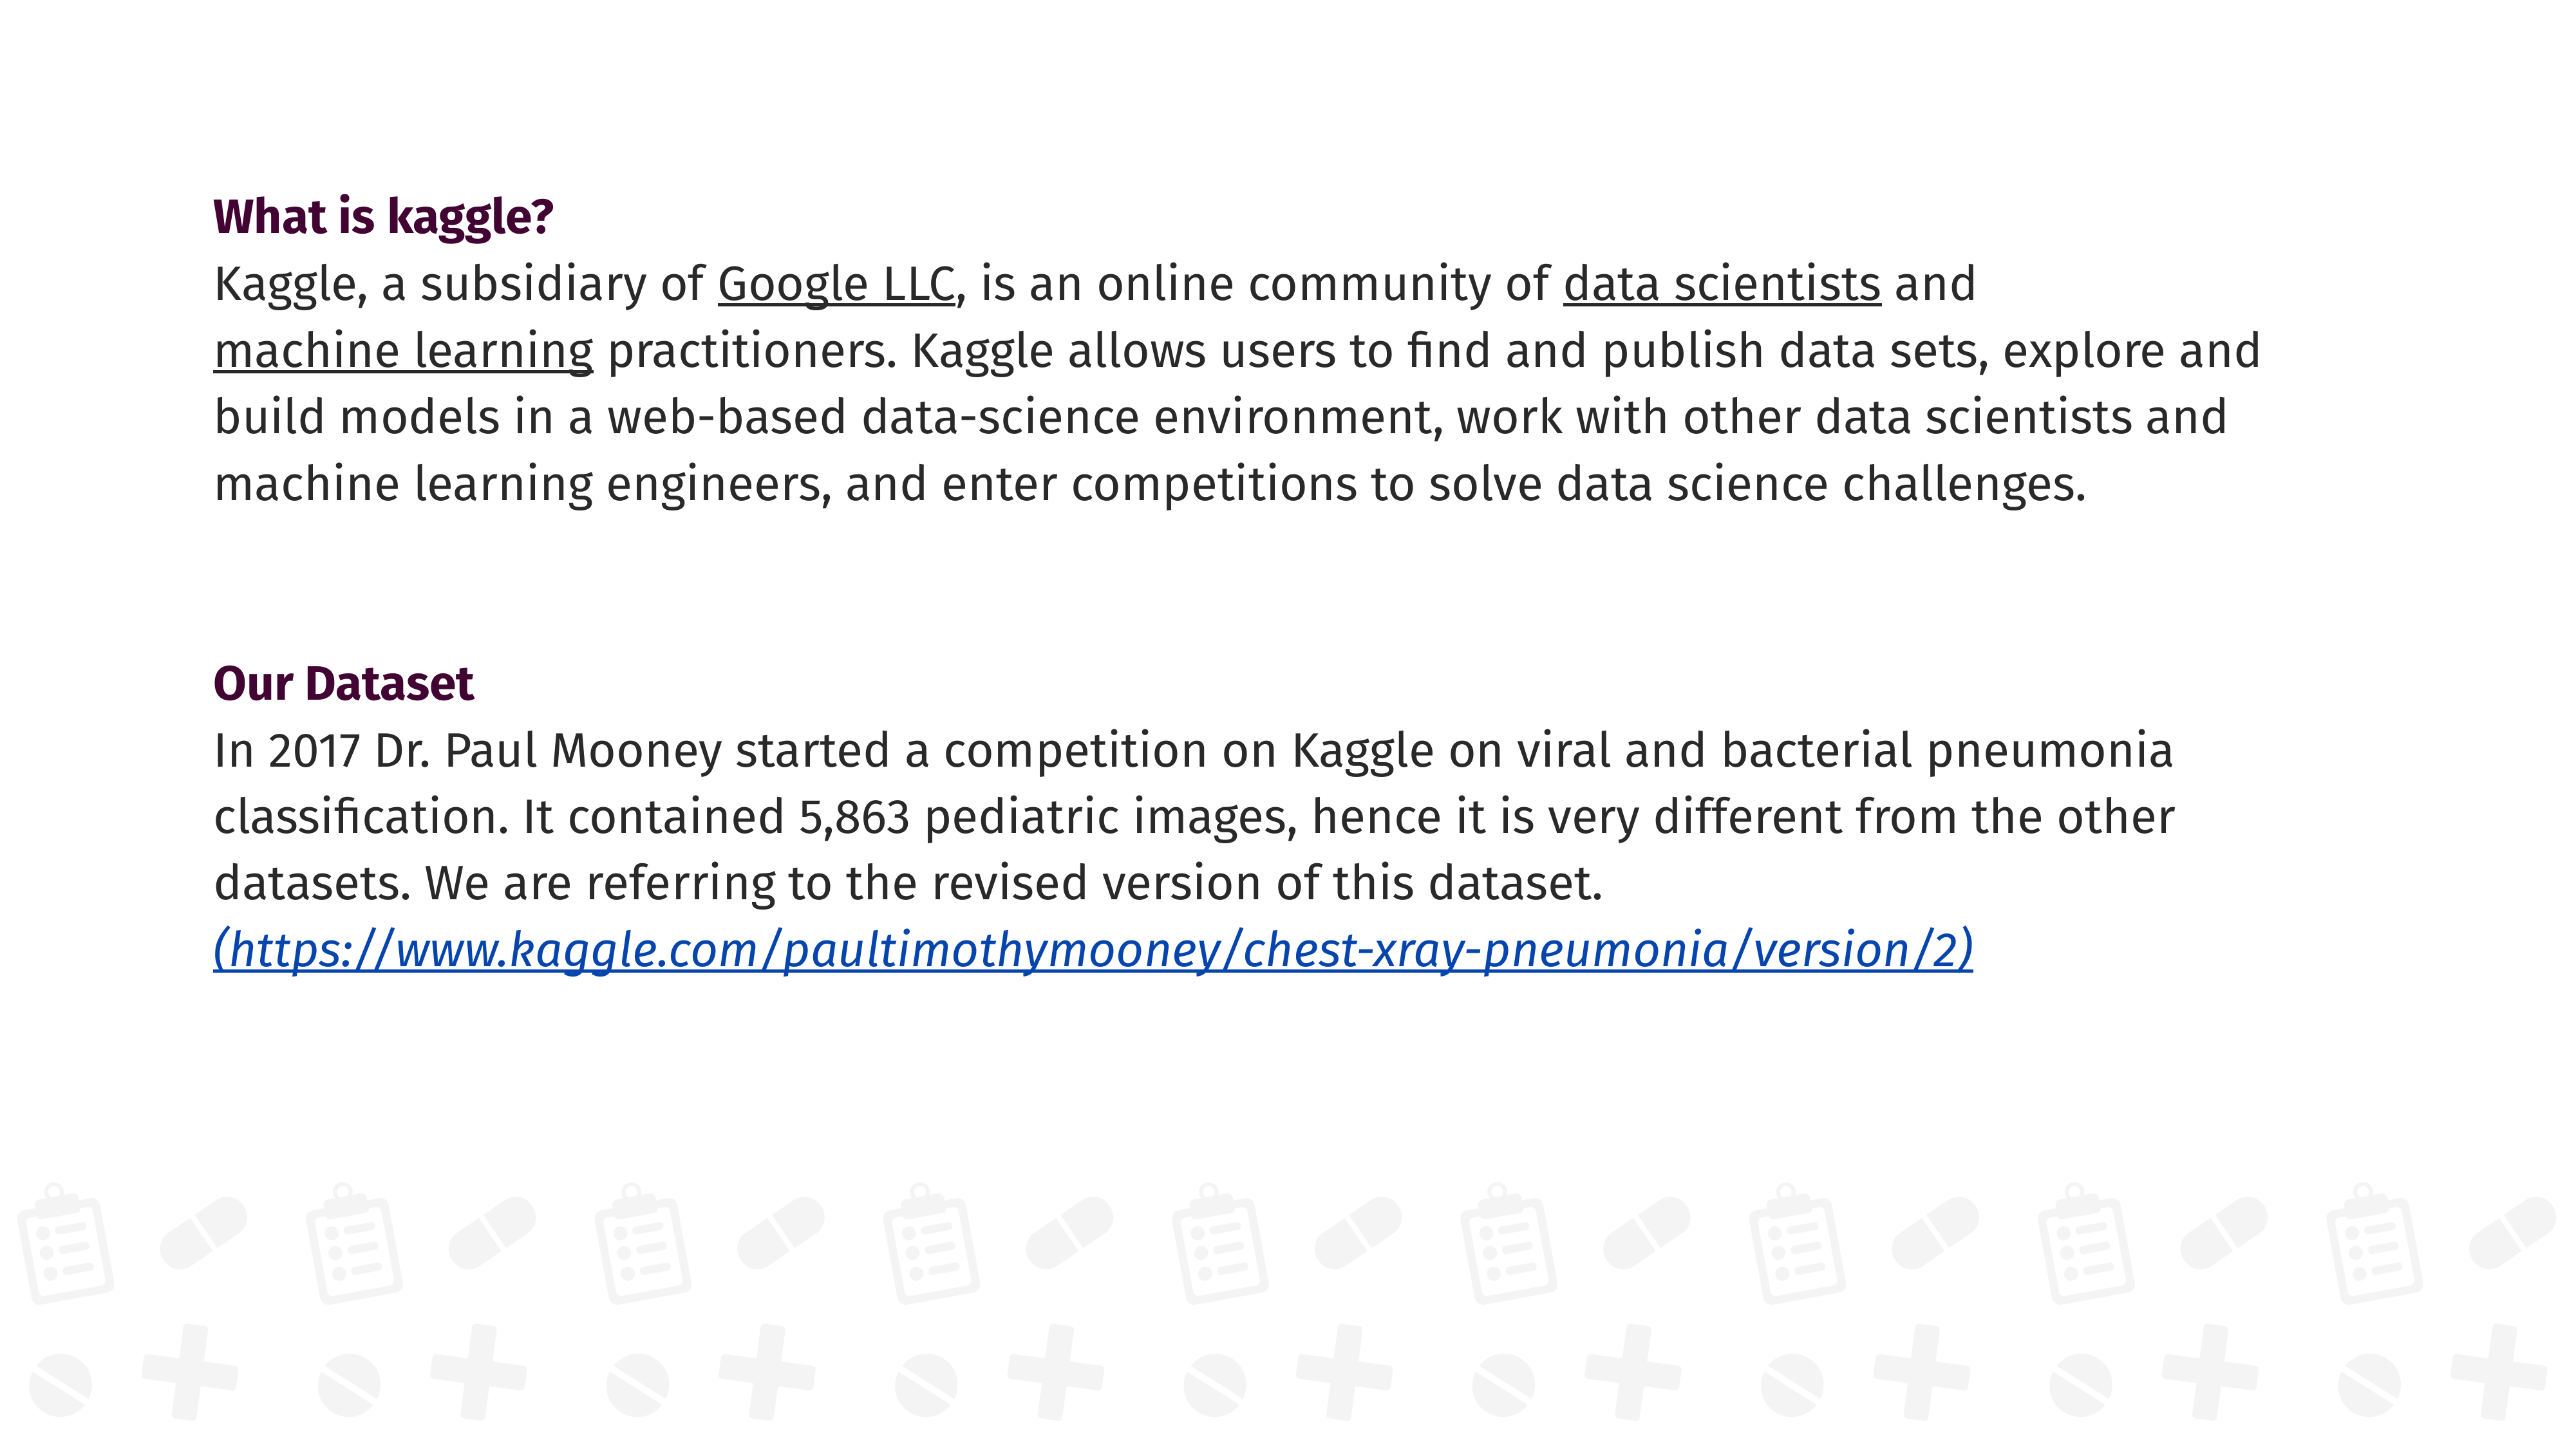

What is kaggle?
Kaggle, a subsidiary of Google LLC, is an online community of data scientists and machine learning practitioners. Kaggle allows users to find and publish data sets, explore and build models in a web-based data-science environment, work with other data scientists and machine learning engineers, and enter competitions to solve data science challenges.

Our Dataset
In 2017 Dr. Paul Mooney started a competition on Kaggle on viral and bacterial pneumonia classification. It contained 5,863 pediatric images, hence it is very different from the other datasets. We are referring to the revised version of this dataset.
(https://www.kaggle.com/paultimothymooney/chest-xray-pneumonia/version/2)